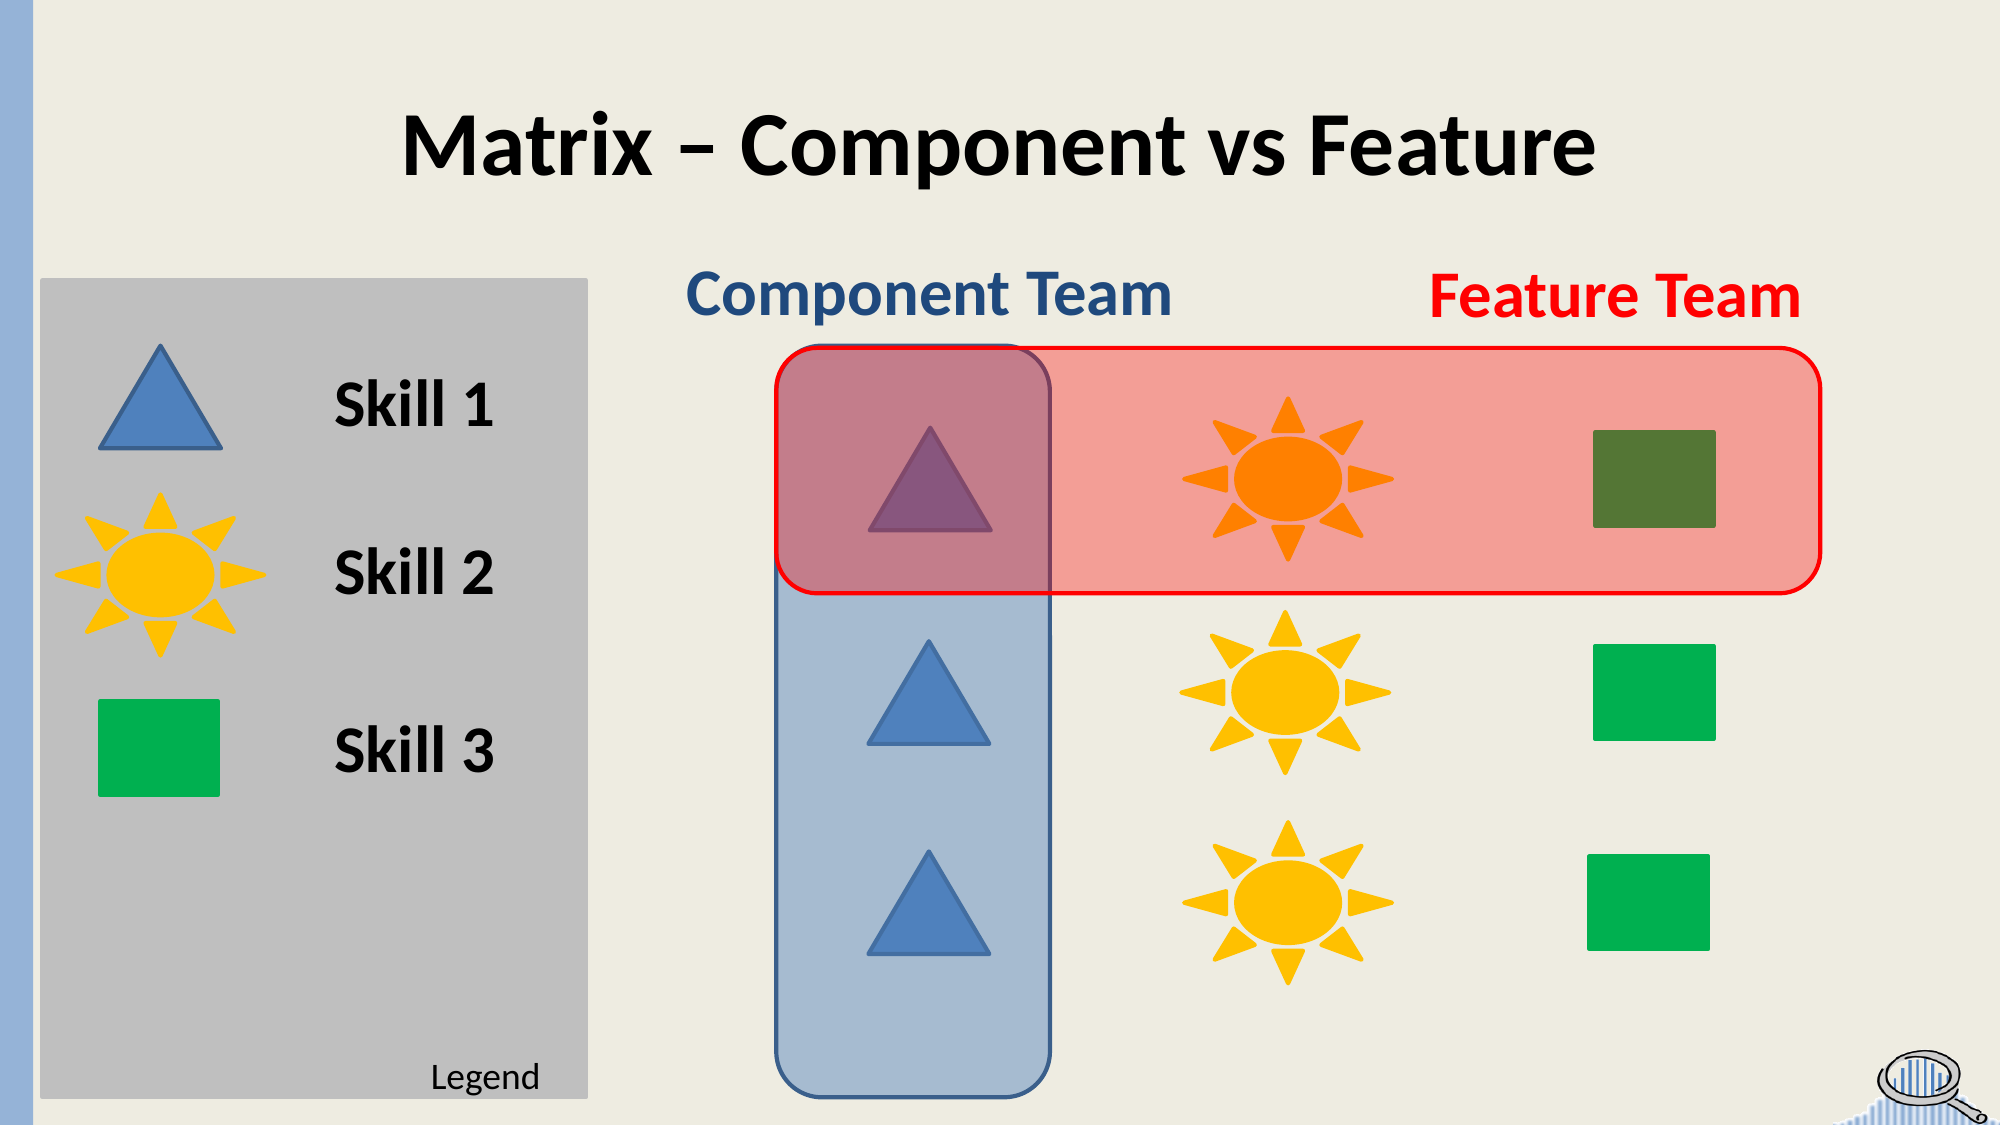

# Matrix – Component vs Feature
Component Team
Feature Team

Skill 1

Skill 2

Skill 3

Legend